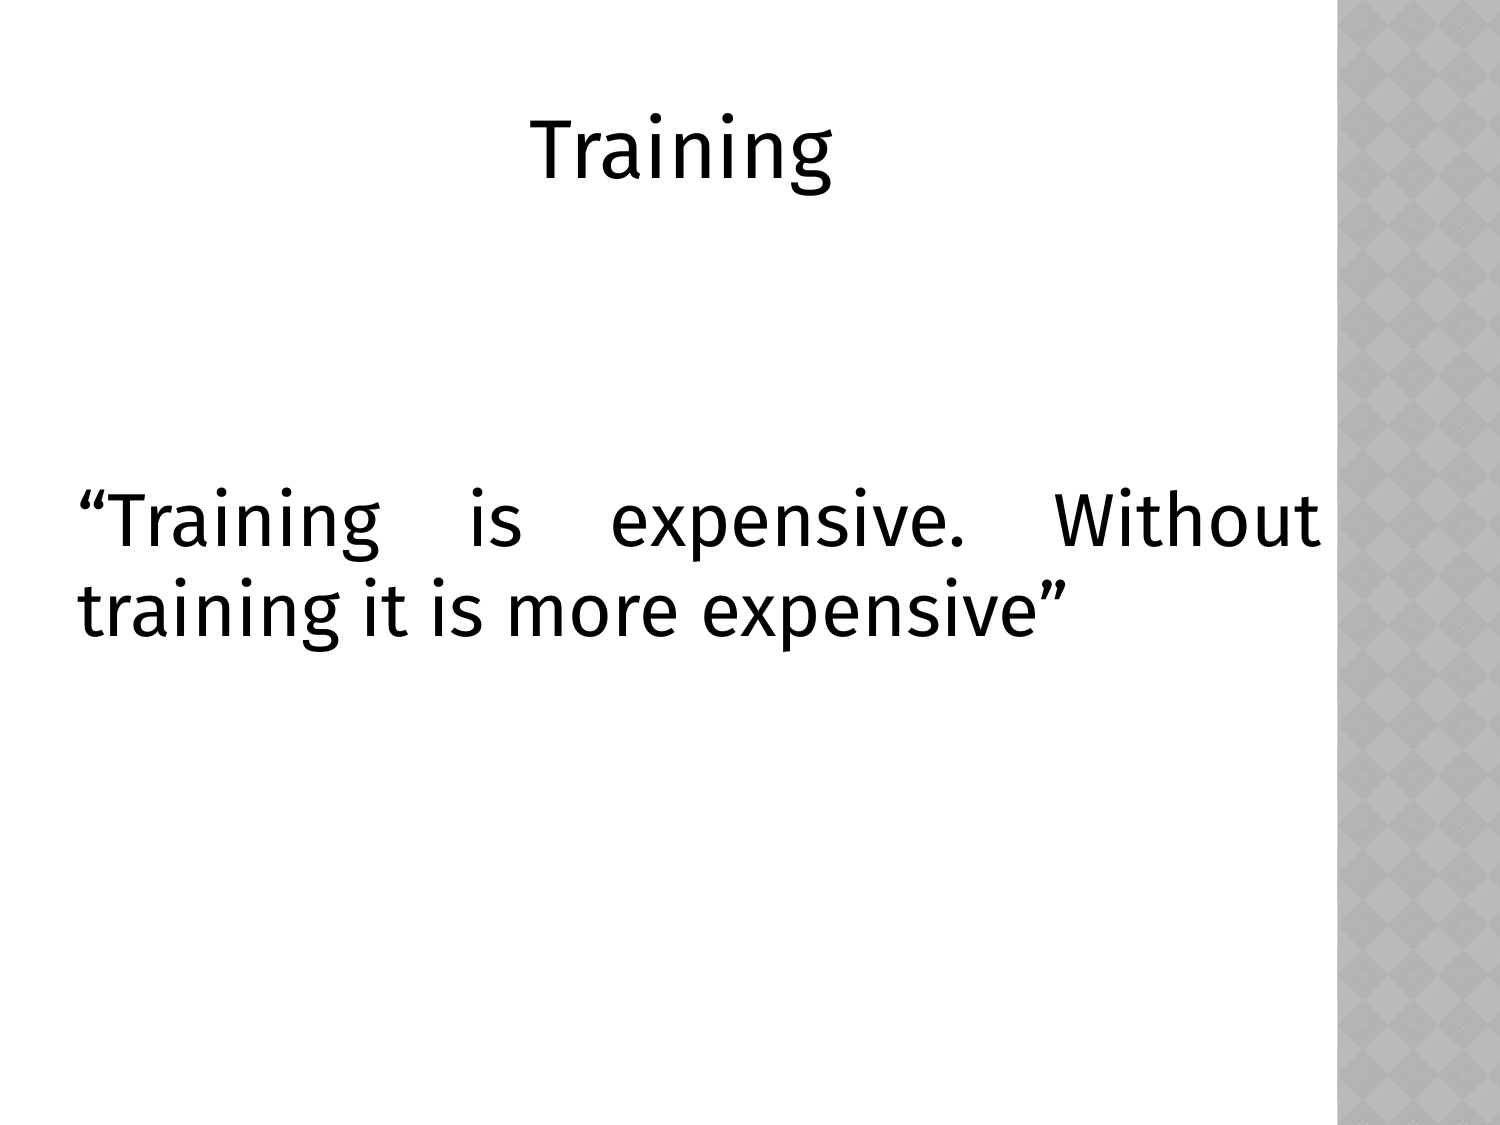

Training
“Training is expensive. Without training it is more expensive”